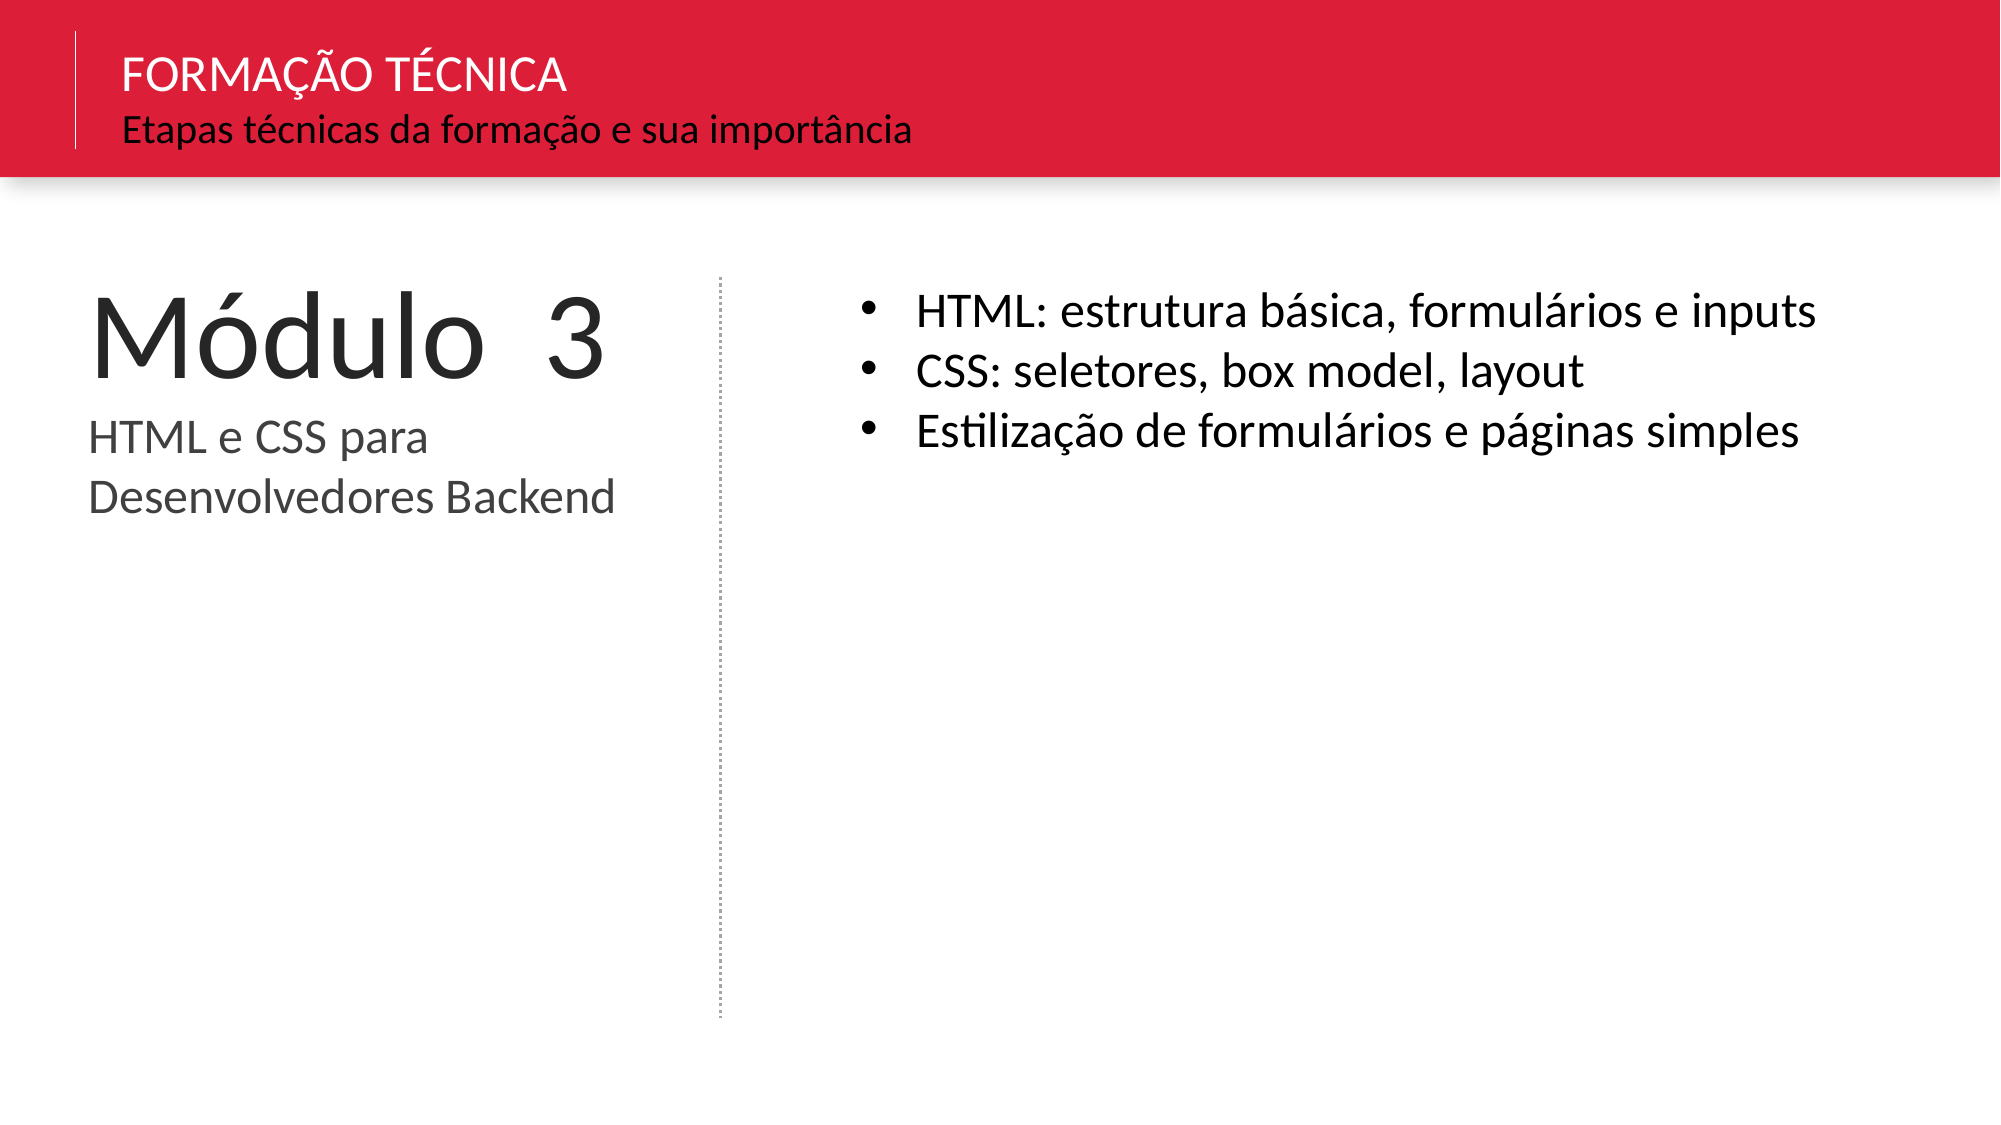

FORMAÇÃO TÉCNICA
Etapas técnicas da formação e sua importância
Módulo  3
HTML e CSS para
Desenvolvedores Backend
HTML: estrutura básica, formulários e inputs
CSS: seletores, box model, layout
Estilização de formulários e páginas simples